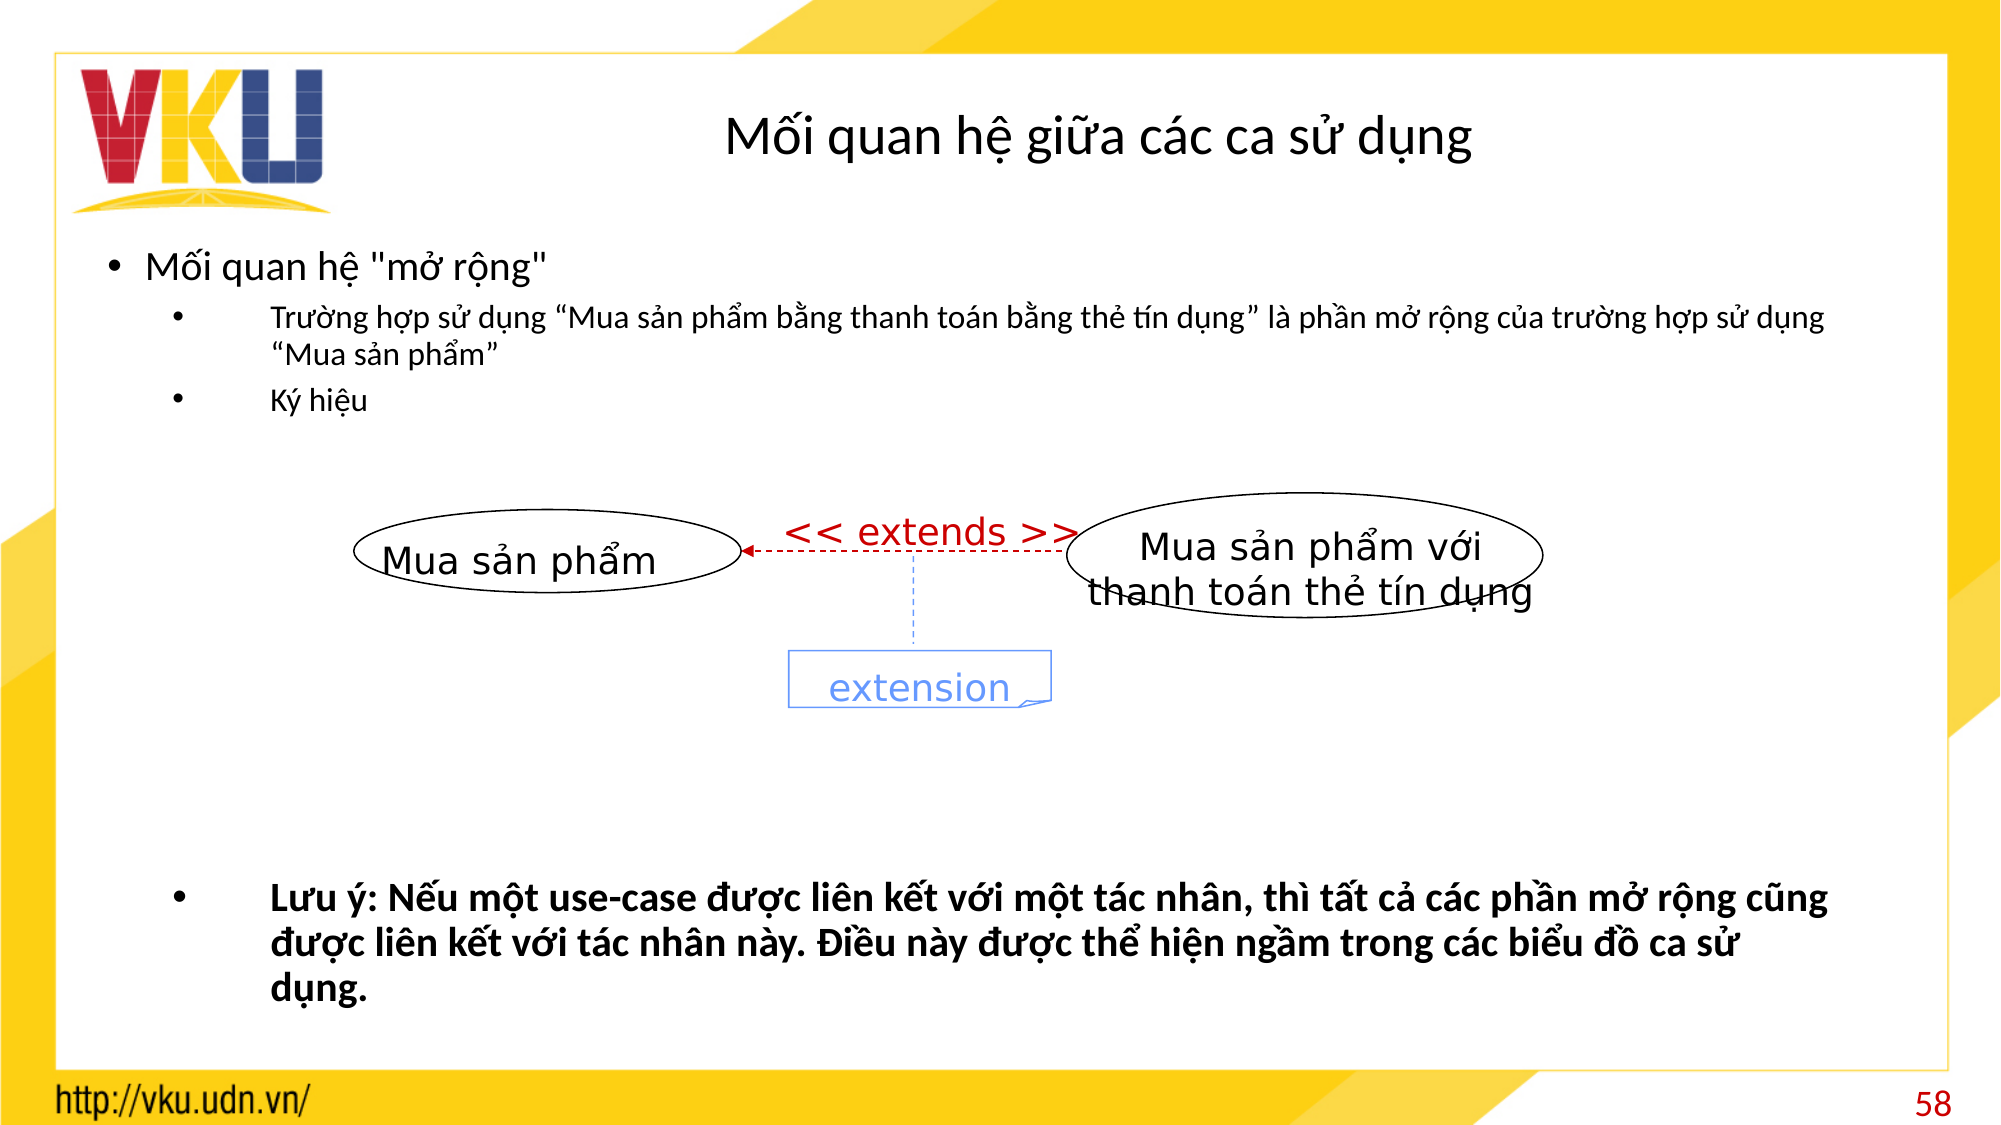

# Mối quan hệ giữa các ca sử dụng
Mối quan hệ "mở rộng"
Trường hợp sử dụng “Mua sản phẩm bằng thanh toán bằng thẻ tín dụng” là phần mở rộng của trường hợp sử dụng “Mua sản phẩm”
Ký hiệu

Lưu ý: Nếu một use-case được liên kết với một tác nhân, thì tất cả các phần mở rộng cũng được liên kết với tác nhân này. Điều này được thể hiện ngầm trong các biểu đồ ca sử dụng.

<< extends >>

Mua sản phẩm với
thanh toán thẻ tín dụng
Mua sản phẩm

extension
58